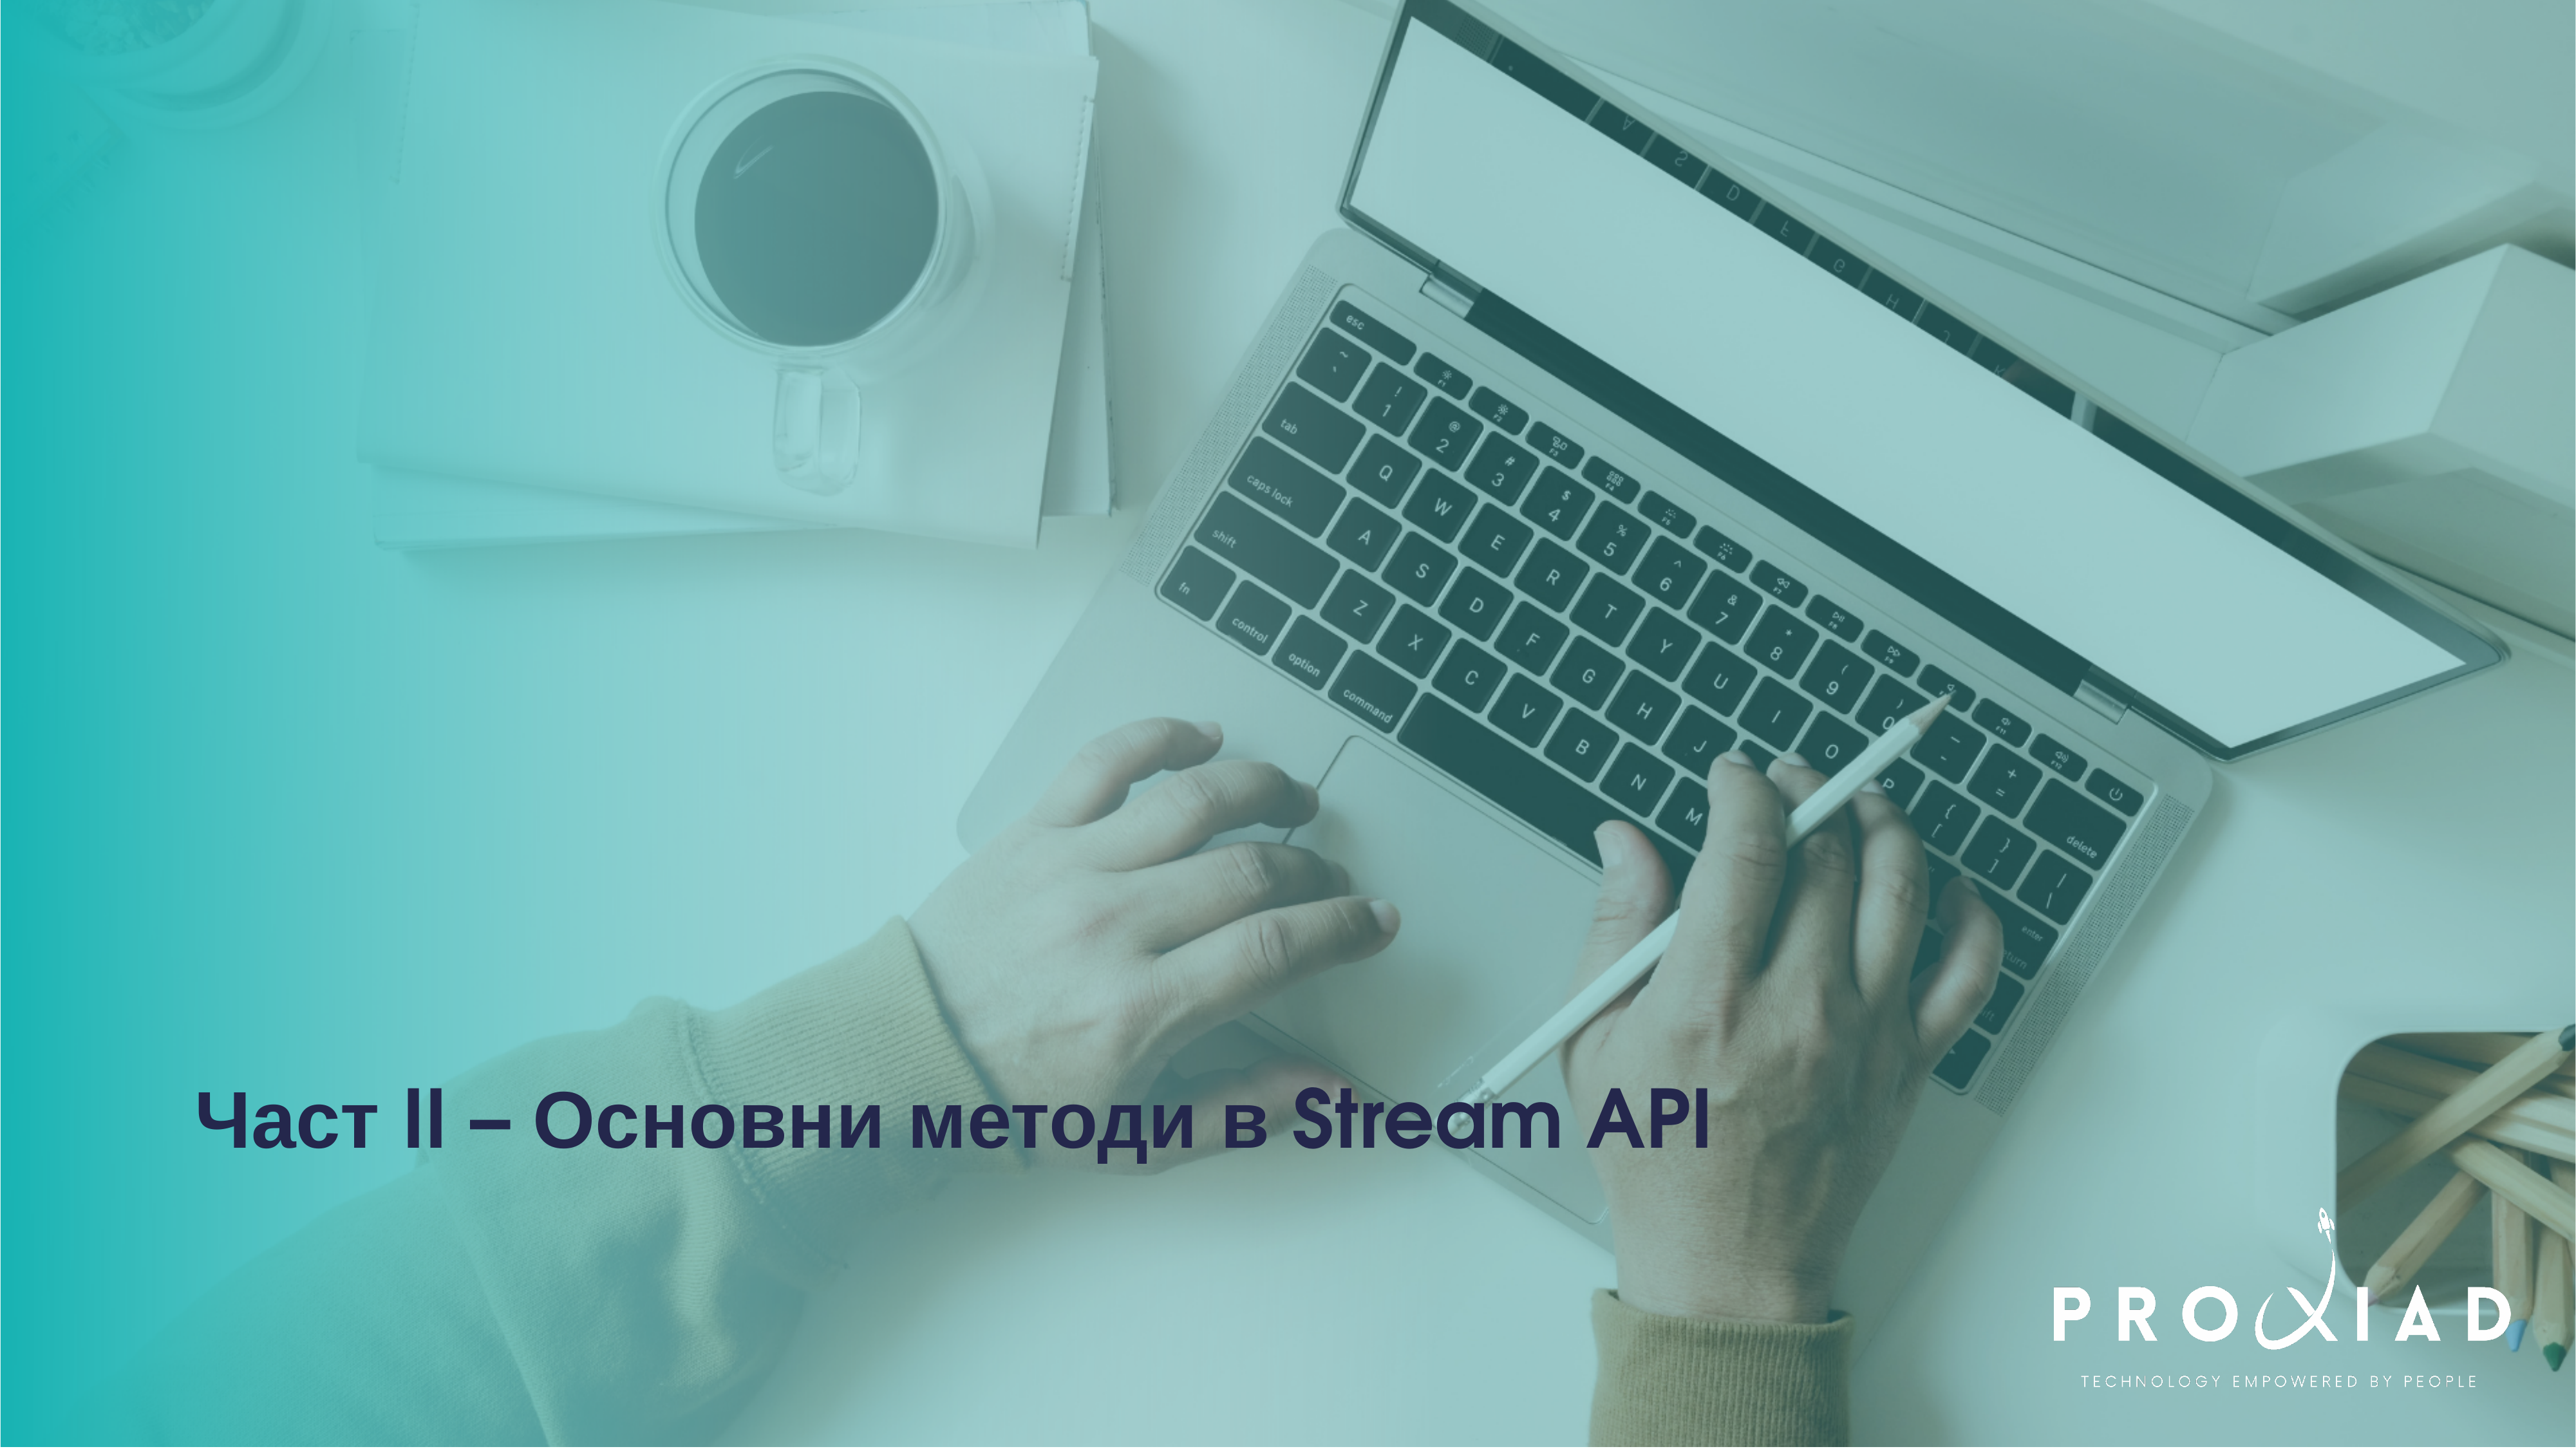

Част II – Основни методи в Stream API